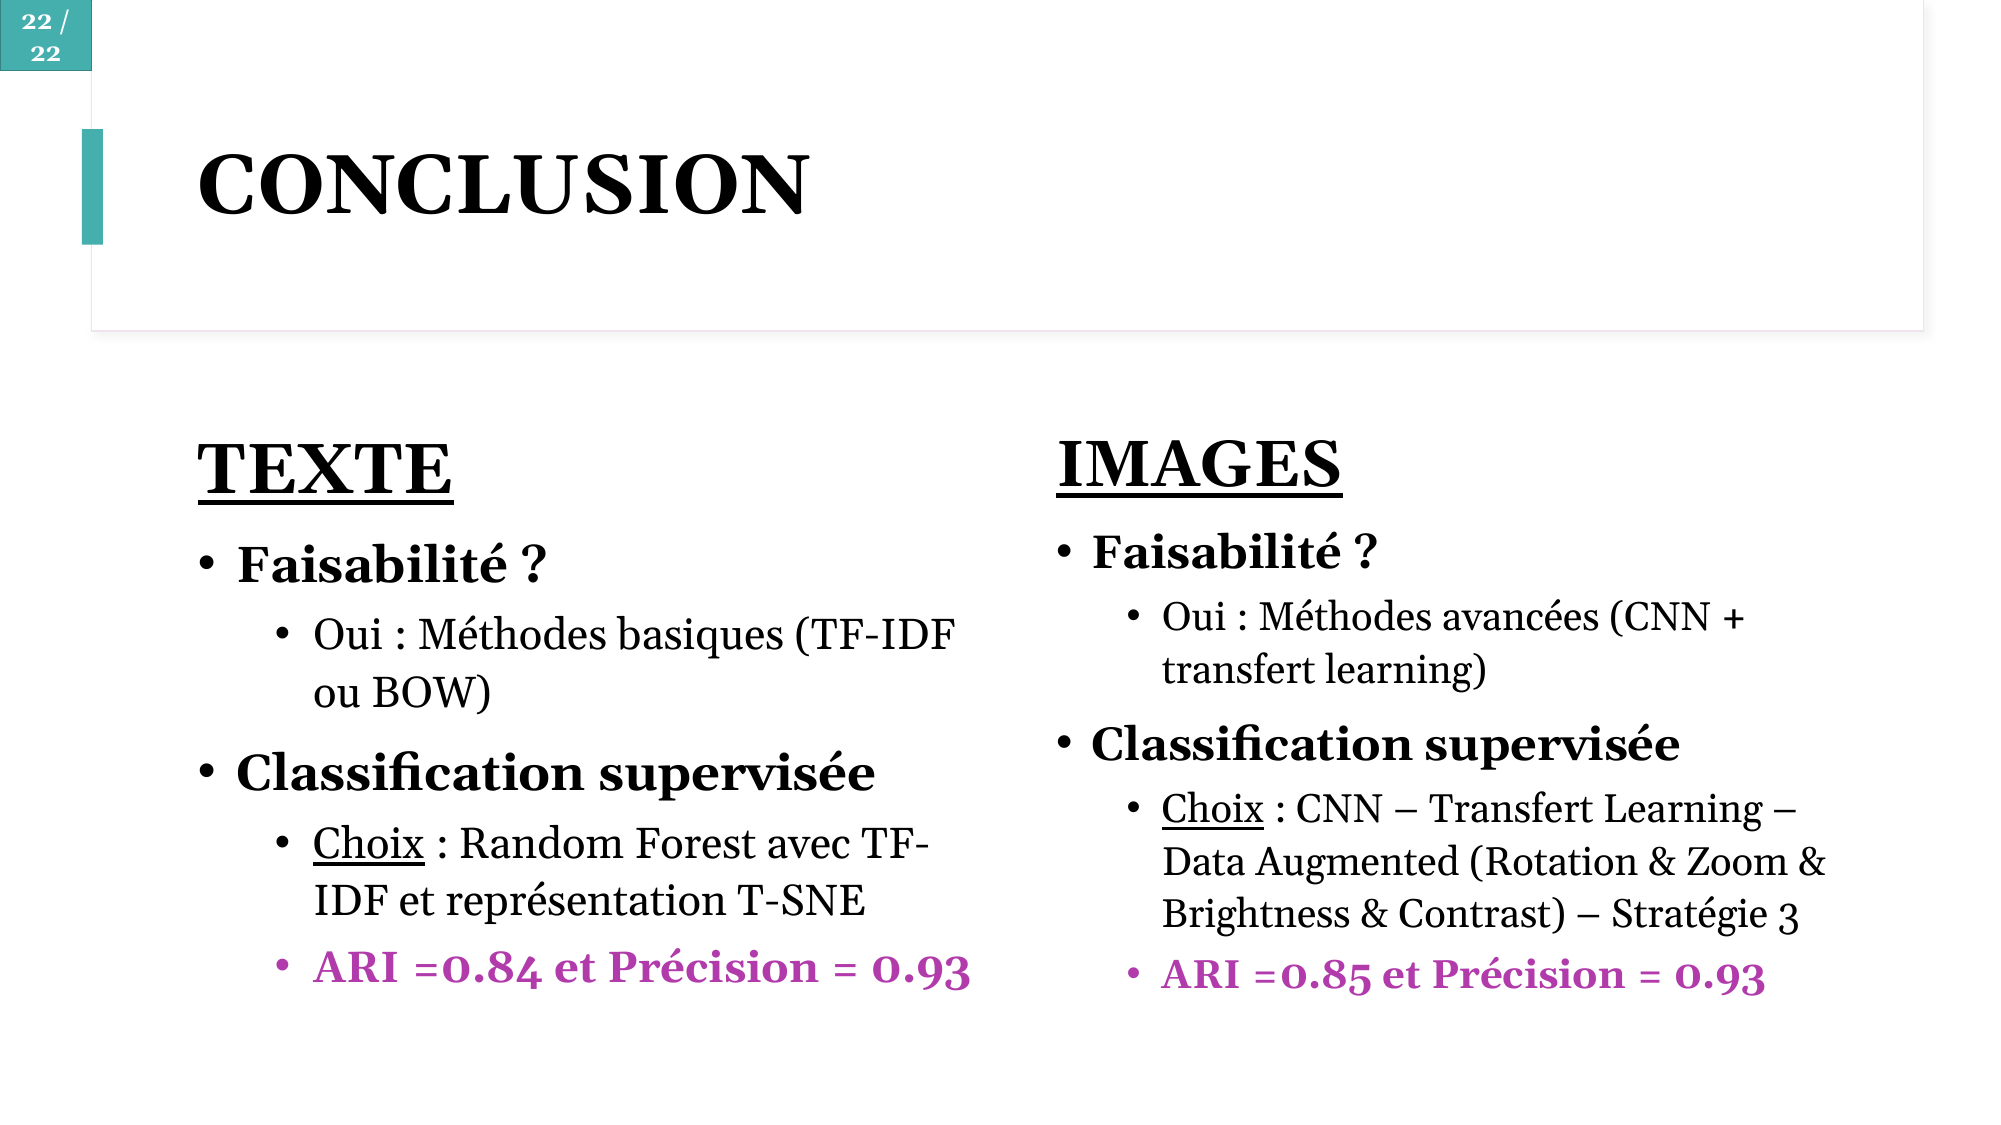

# CONCLUSION
TEXTE
Faisabilité ?
Oui : Méthodes basiques (TF-IDF ou BOW)
Classification supervisée
Choix : Random Forest avec TF-IDF et représentation T-SNE
ARI =0.84 et Précision = 0.93
IMAGES
Faisabilité ?
Oui : Méthodes avancées (CNN + transfert learning)
Classification supervisée
Choix : CNN – Transfert Learning – Data Augmented (Rotation & Zoom & Brightness & Contrast) – Stratégie 3
ARI =0.85 et Précision = 0.93